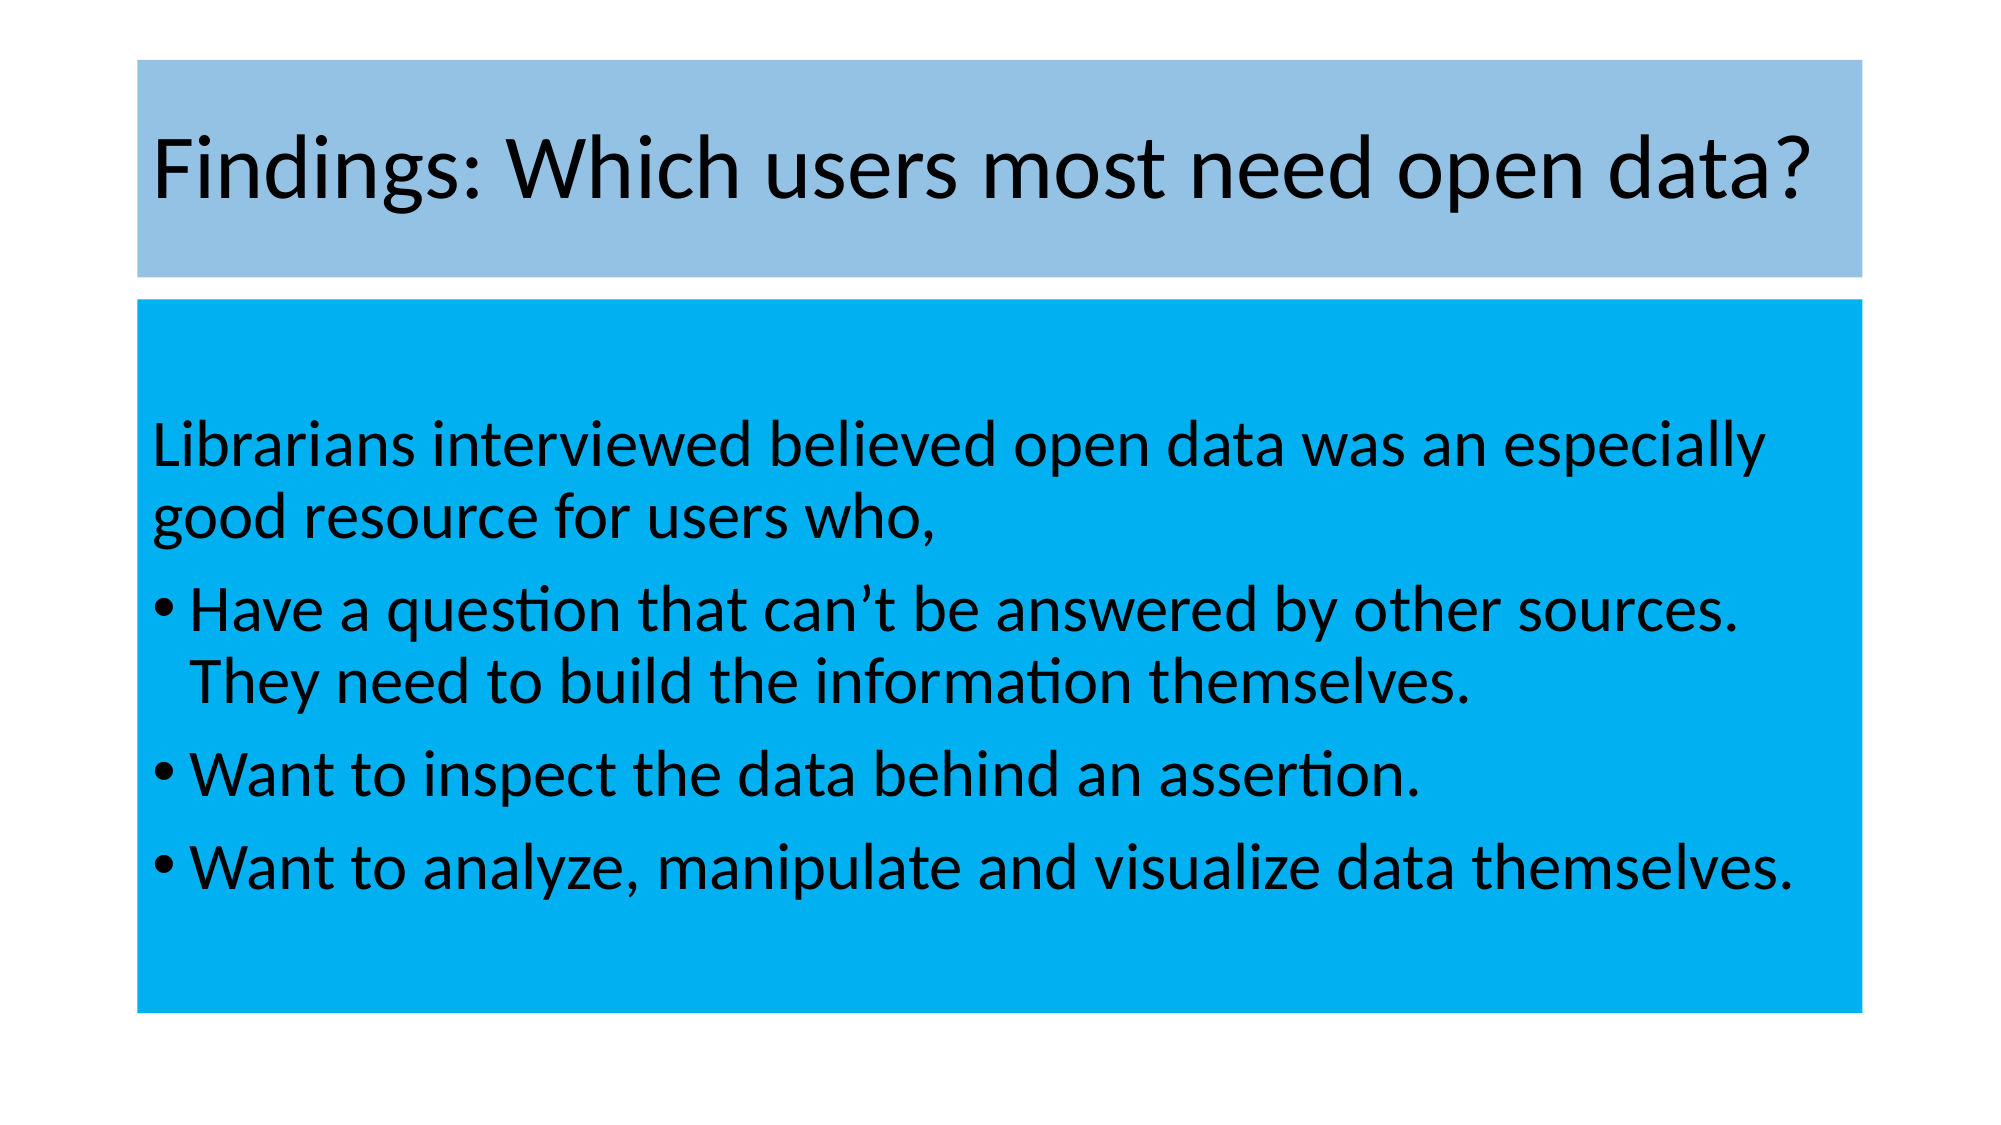

# Findings: Which users most need open data?
Librarians interviewed believed open data was an especially good resource for users who,
Have a question that can’t be answered by other sources. They need to build the information themselves.
Want to inspect the data behind an assertion.
Want to analyze, manipulate and visualize data themselves.